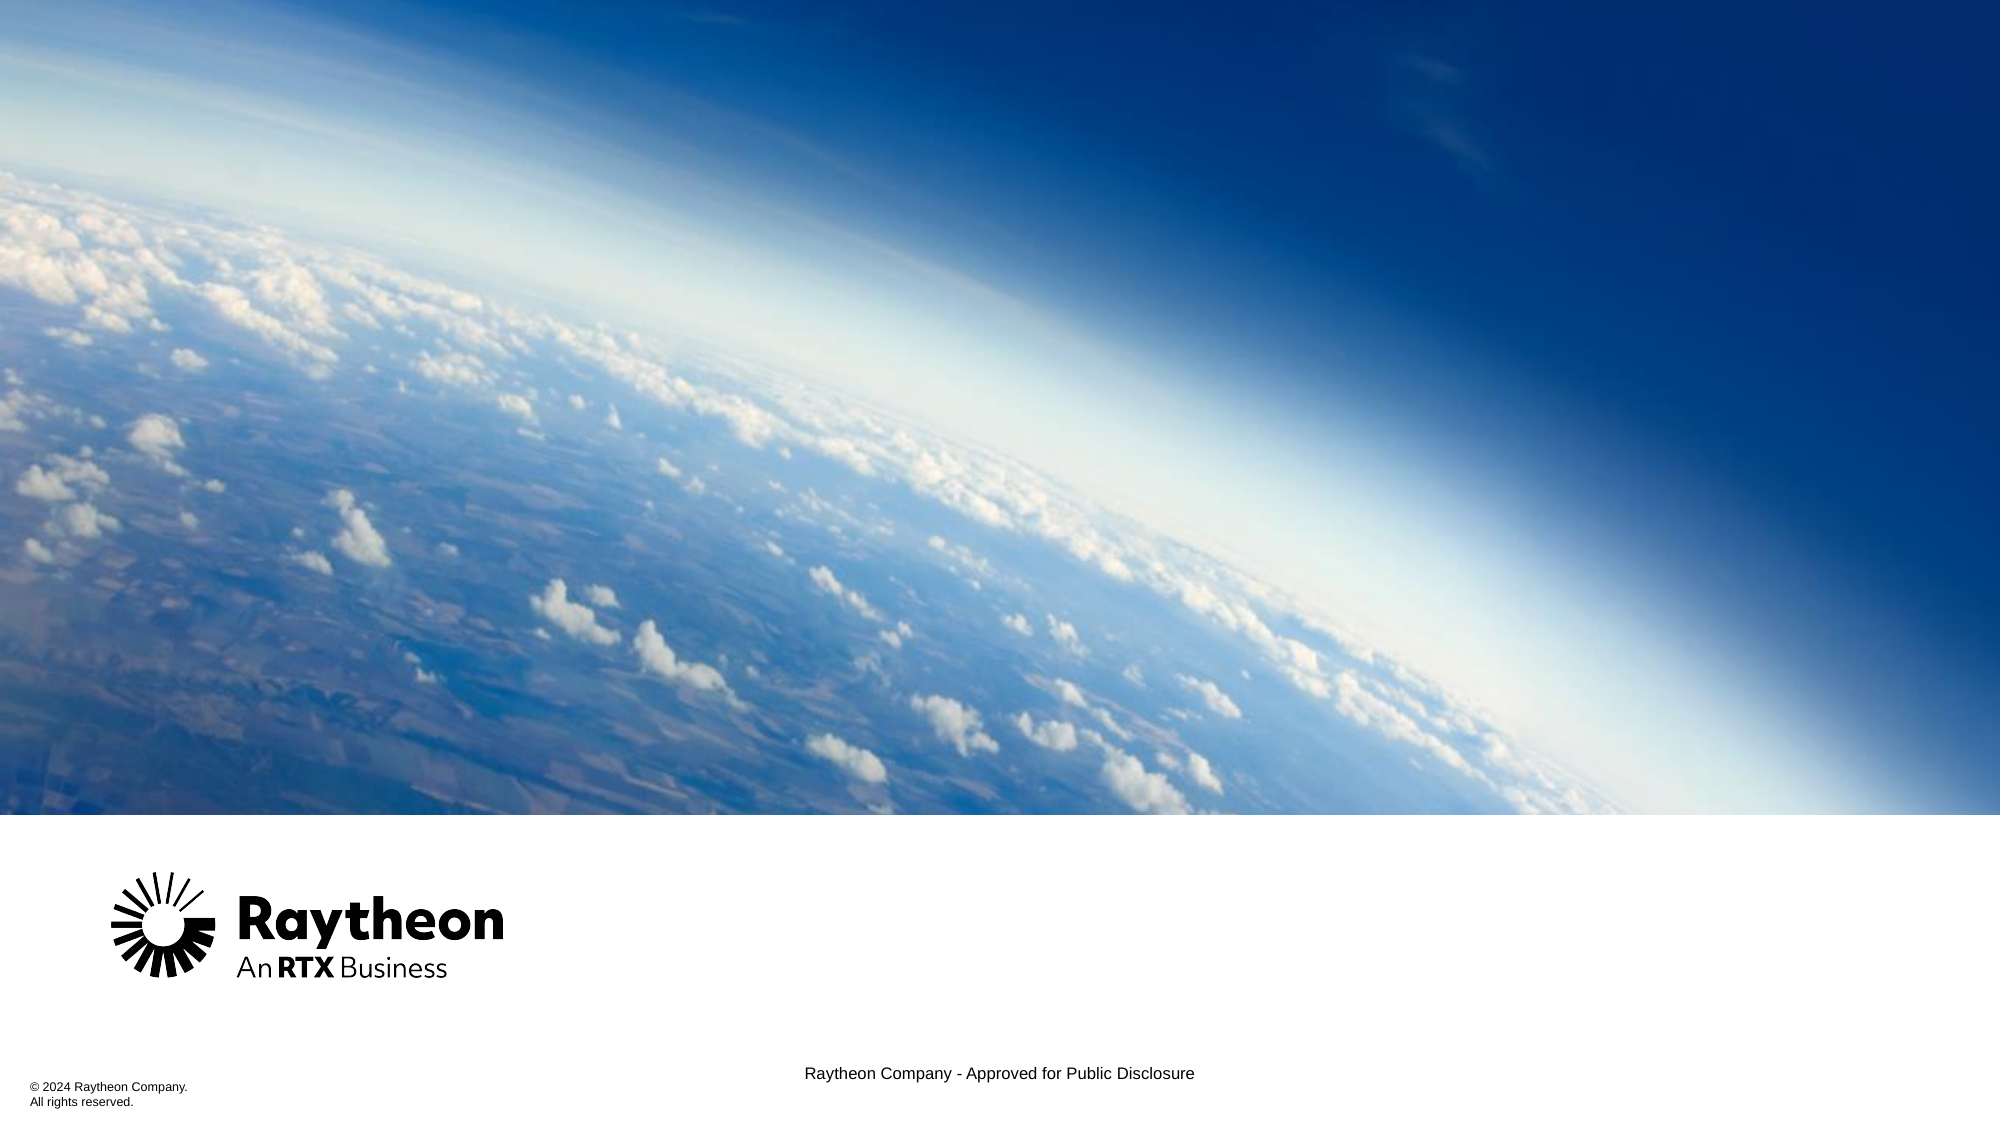

#

Raytheon Company - Approved for Public Disclosure